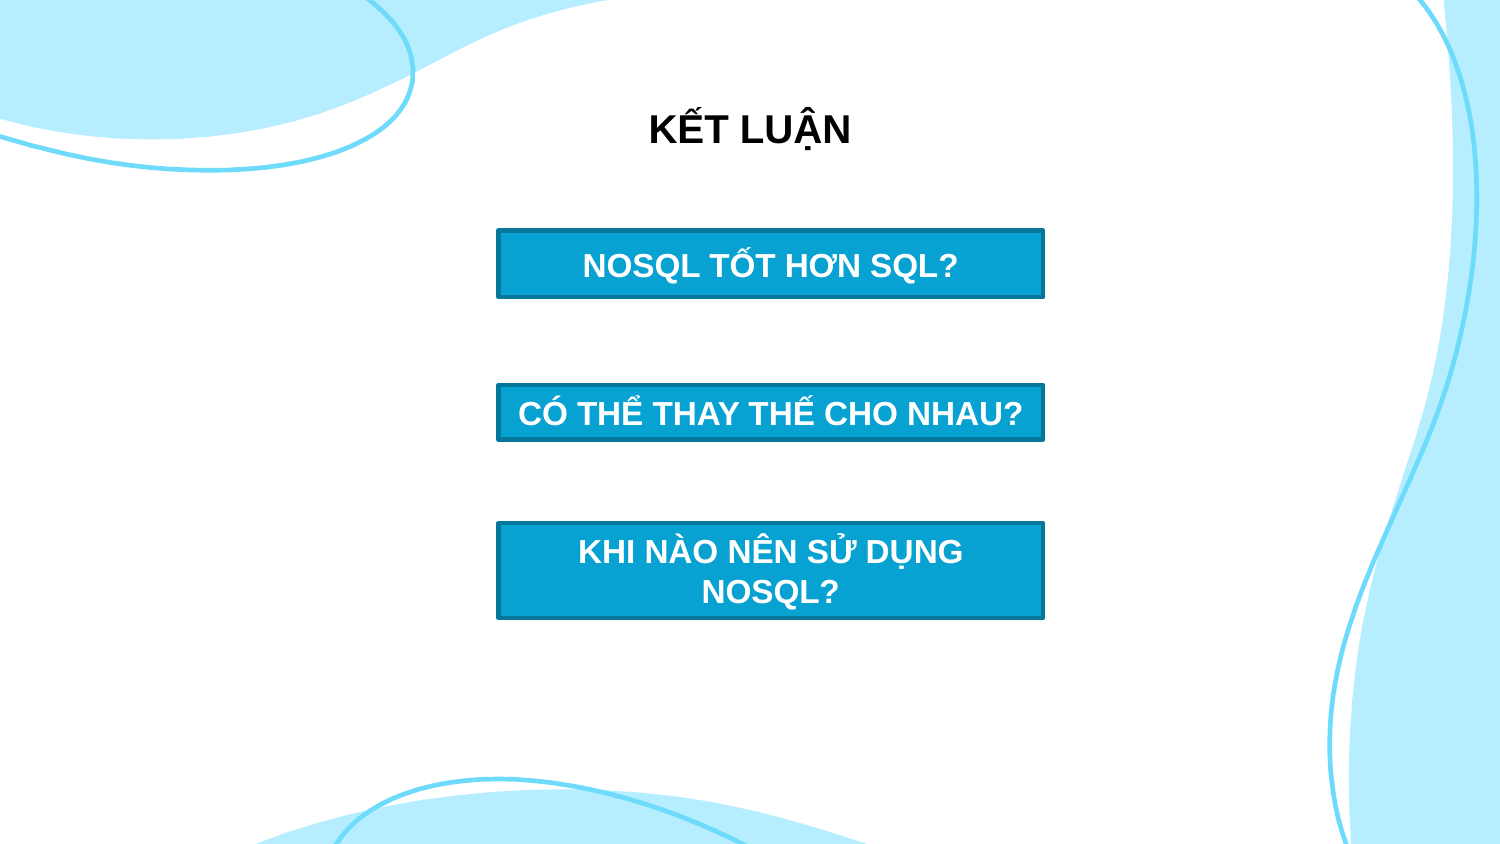

KẾT LUẬN
NOSQL TỐT HƠN SQL?
CÓ THỂ THAY THẾ CHO NHAU?
KHI NÀO NÊN SỬ DỤNG NOSQL?